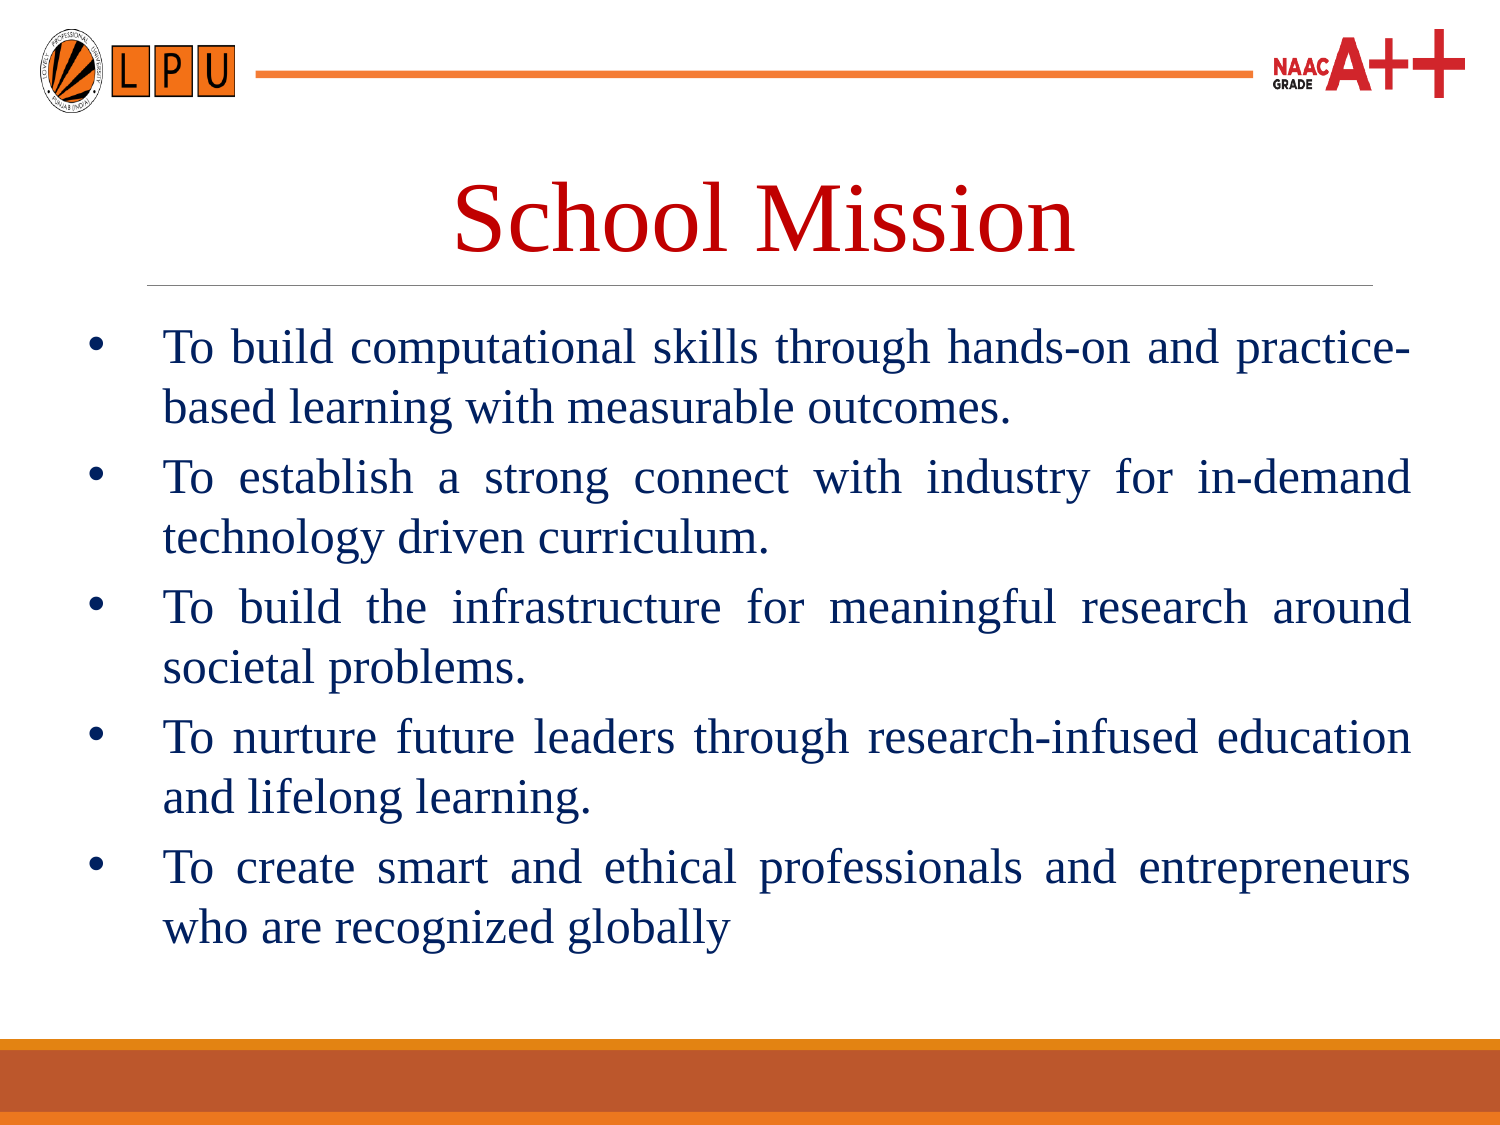

# School Mission
To build computational skills through hands-on and practice-based learning with measurable outcomes.
To establish a strong connect with industry for in-demand technology driven curriculum.
To build the infrastructure for meaningful research around societal problems.
To nurture future leaders through research-infused education and lifelong learning.
To create smart and ethical professionals and entrepreneurs who are recognized globally